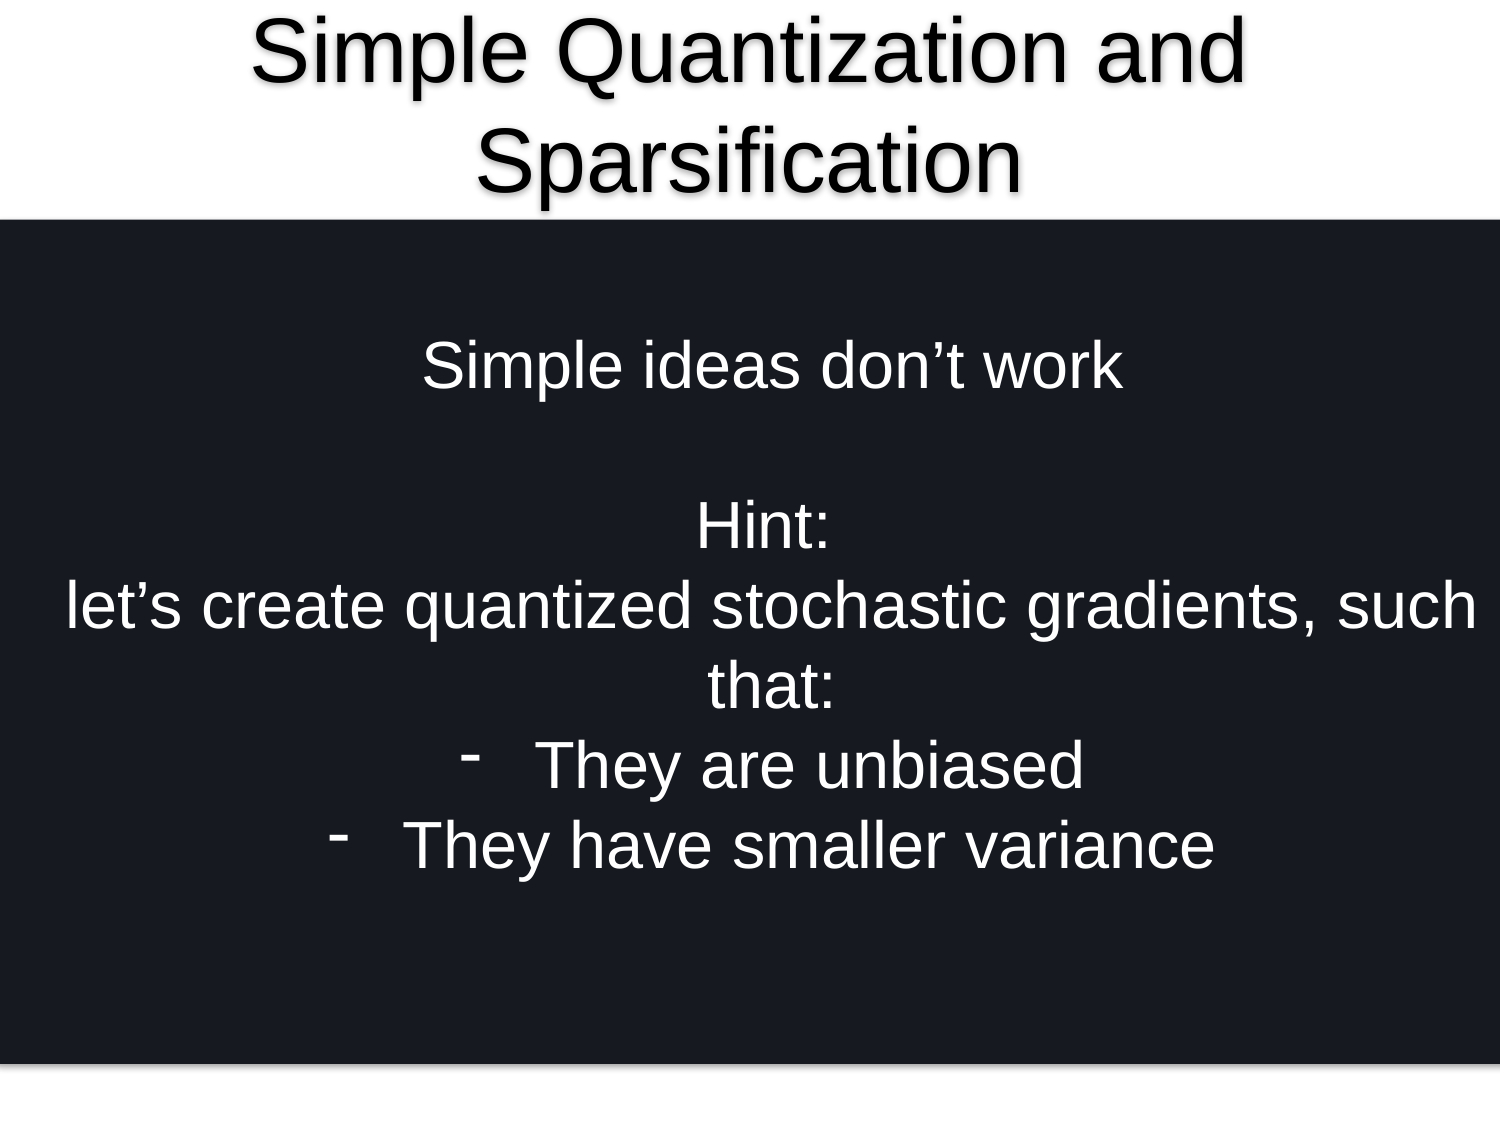

Simple Quantization and Sparsification
Simple ideas don’t work

Hint:
let’s create quantized stochastic gradients, such that:
They are unbiased
They have smaller variance